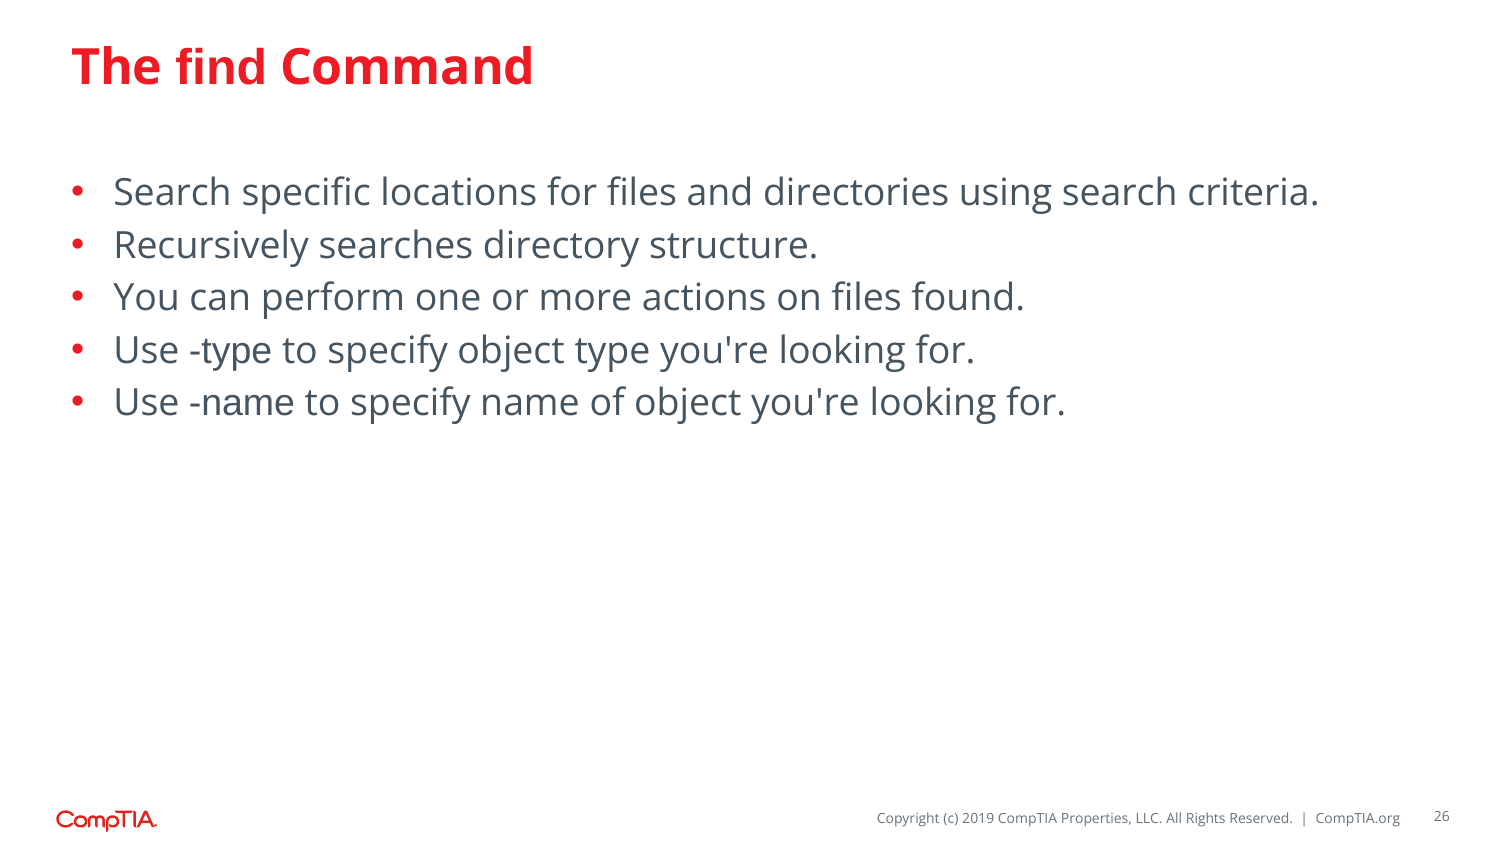

# The find Command
Search specific locations for files and directories using search criteria.
Recursively searches directory structure.
You can perform one or more actions on files found.
Use -type to specify object type you're looking for.
Use -name to specify name of object you're looking for.
26